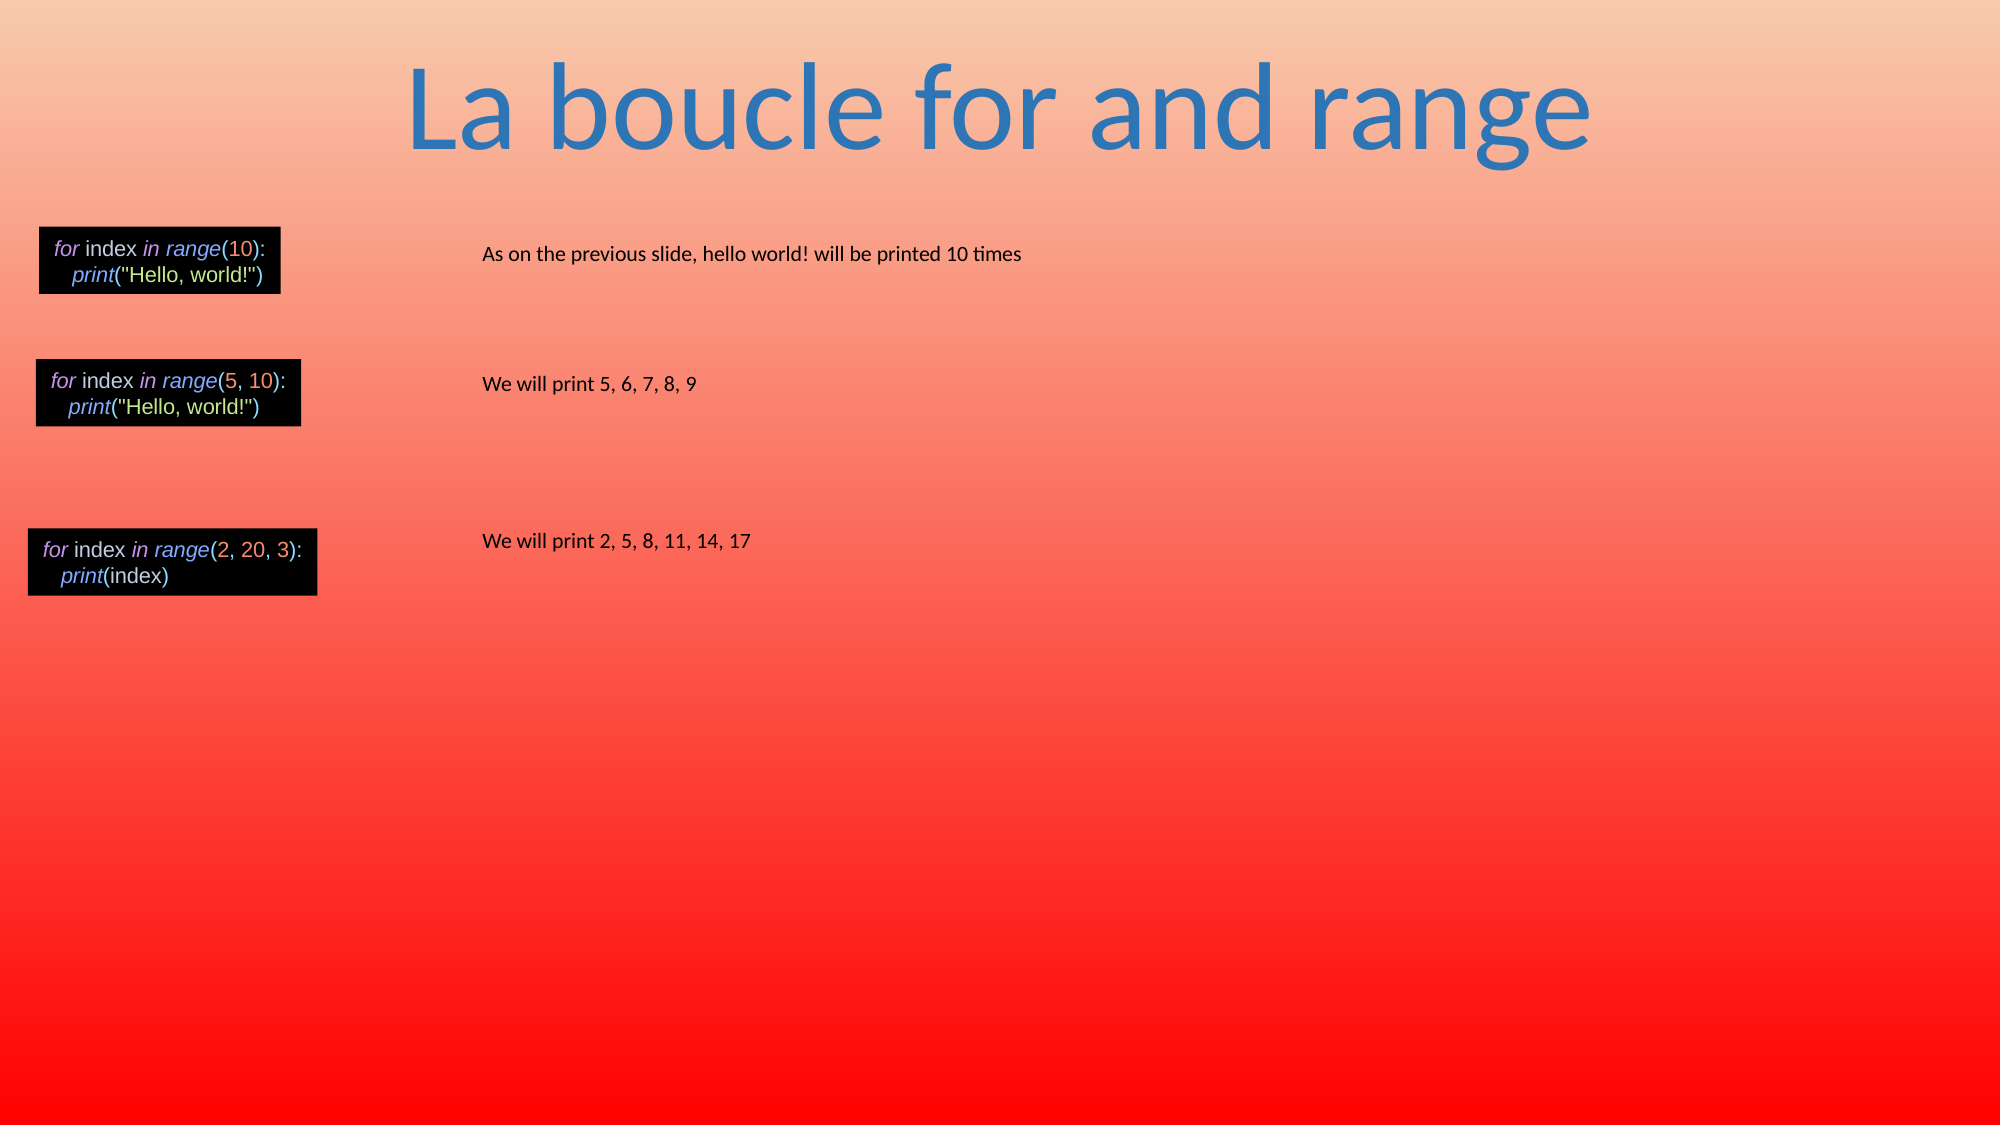

# La boucle for and range
for index in range(10):
   print("Hello, world!")
As on the previous slide, hello world! will be printed 10 times
for index in range(5, 10):
   print("Hello, world!")
We will print 5, 6, 7, 8, 9
We will print 2, 5, 8, 11, 14, 17
for index in range(2, 20, 3):
   print(index)

138